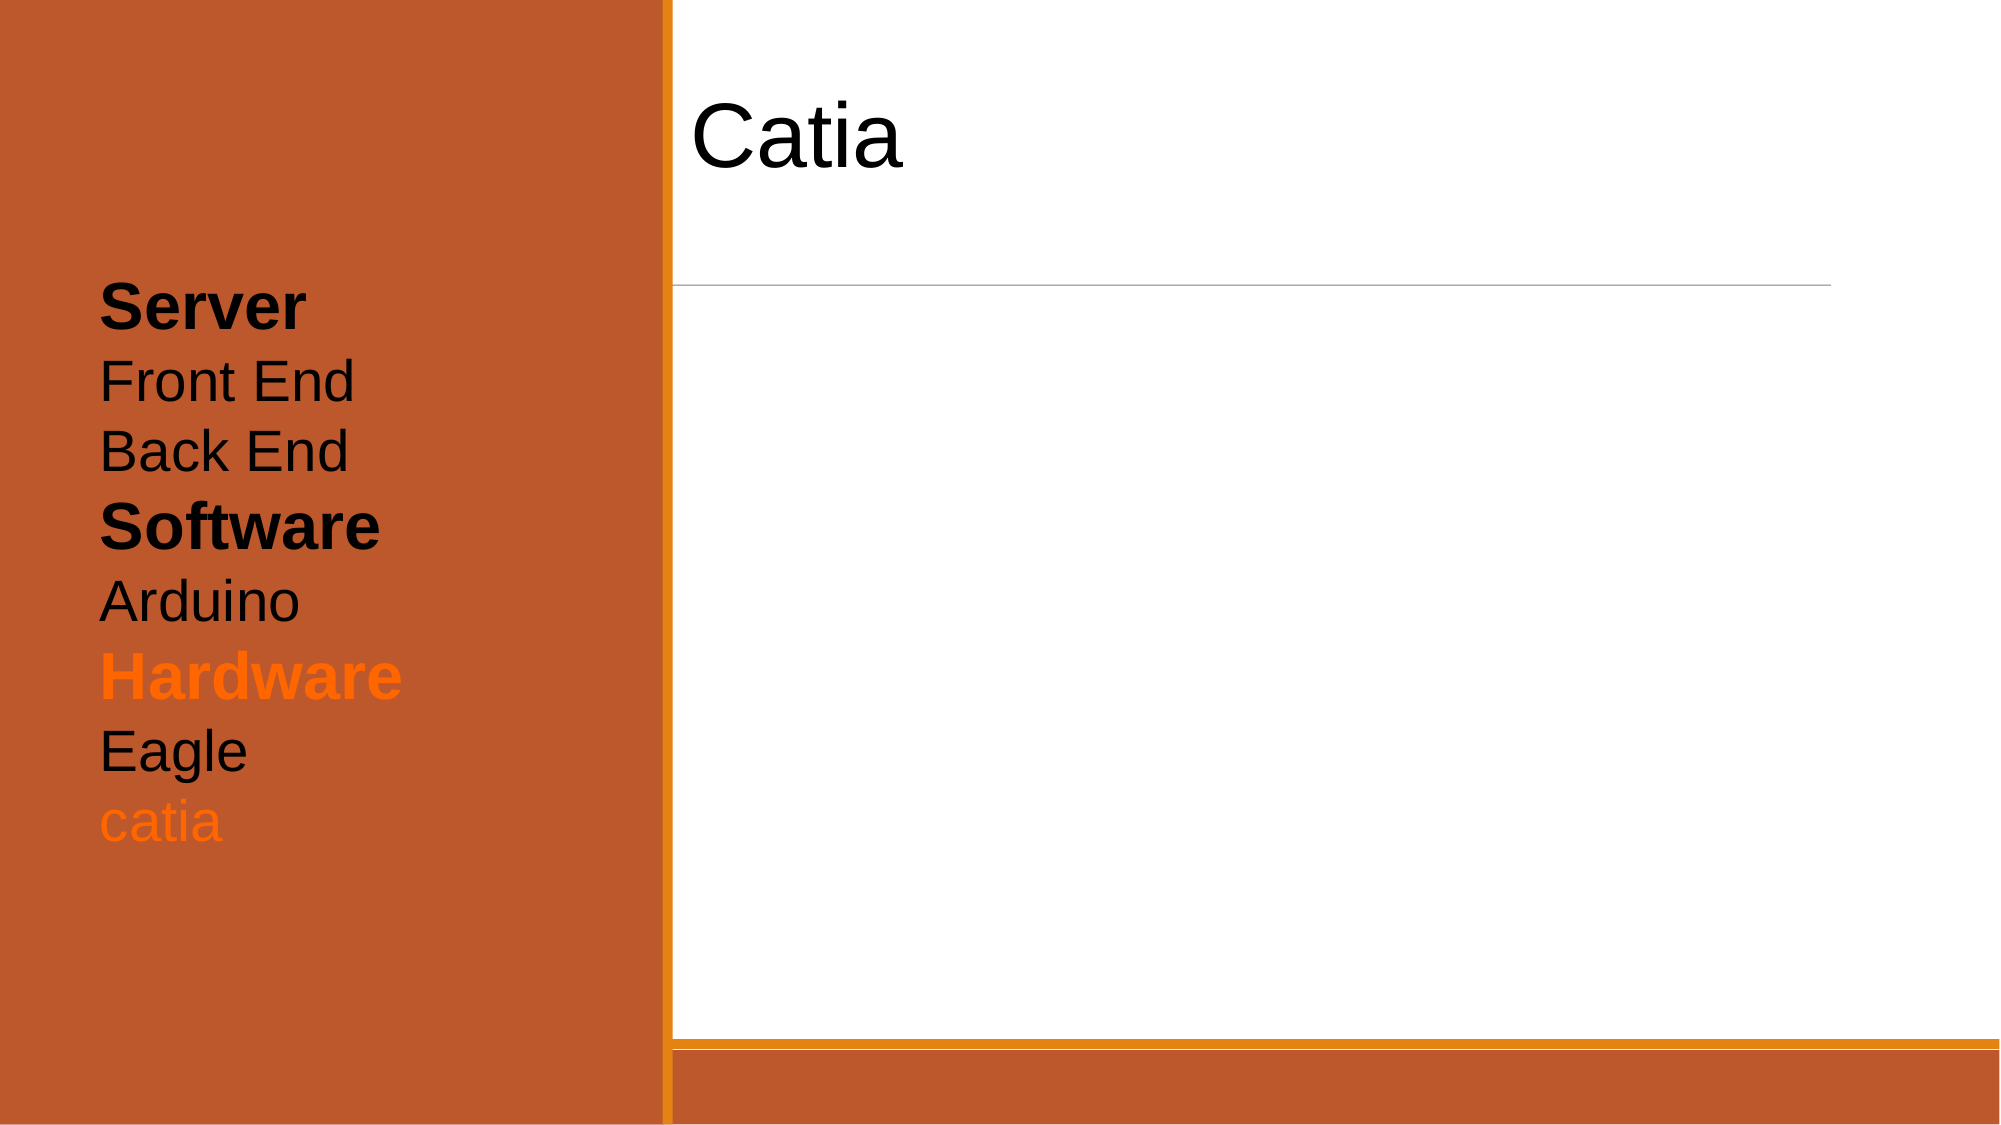

Catia

Server
Front End
Back End
Software
Arduino
Hardware
Eagle
catia